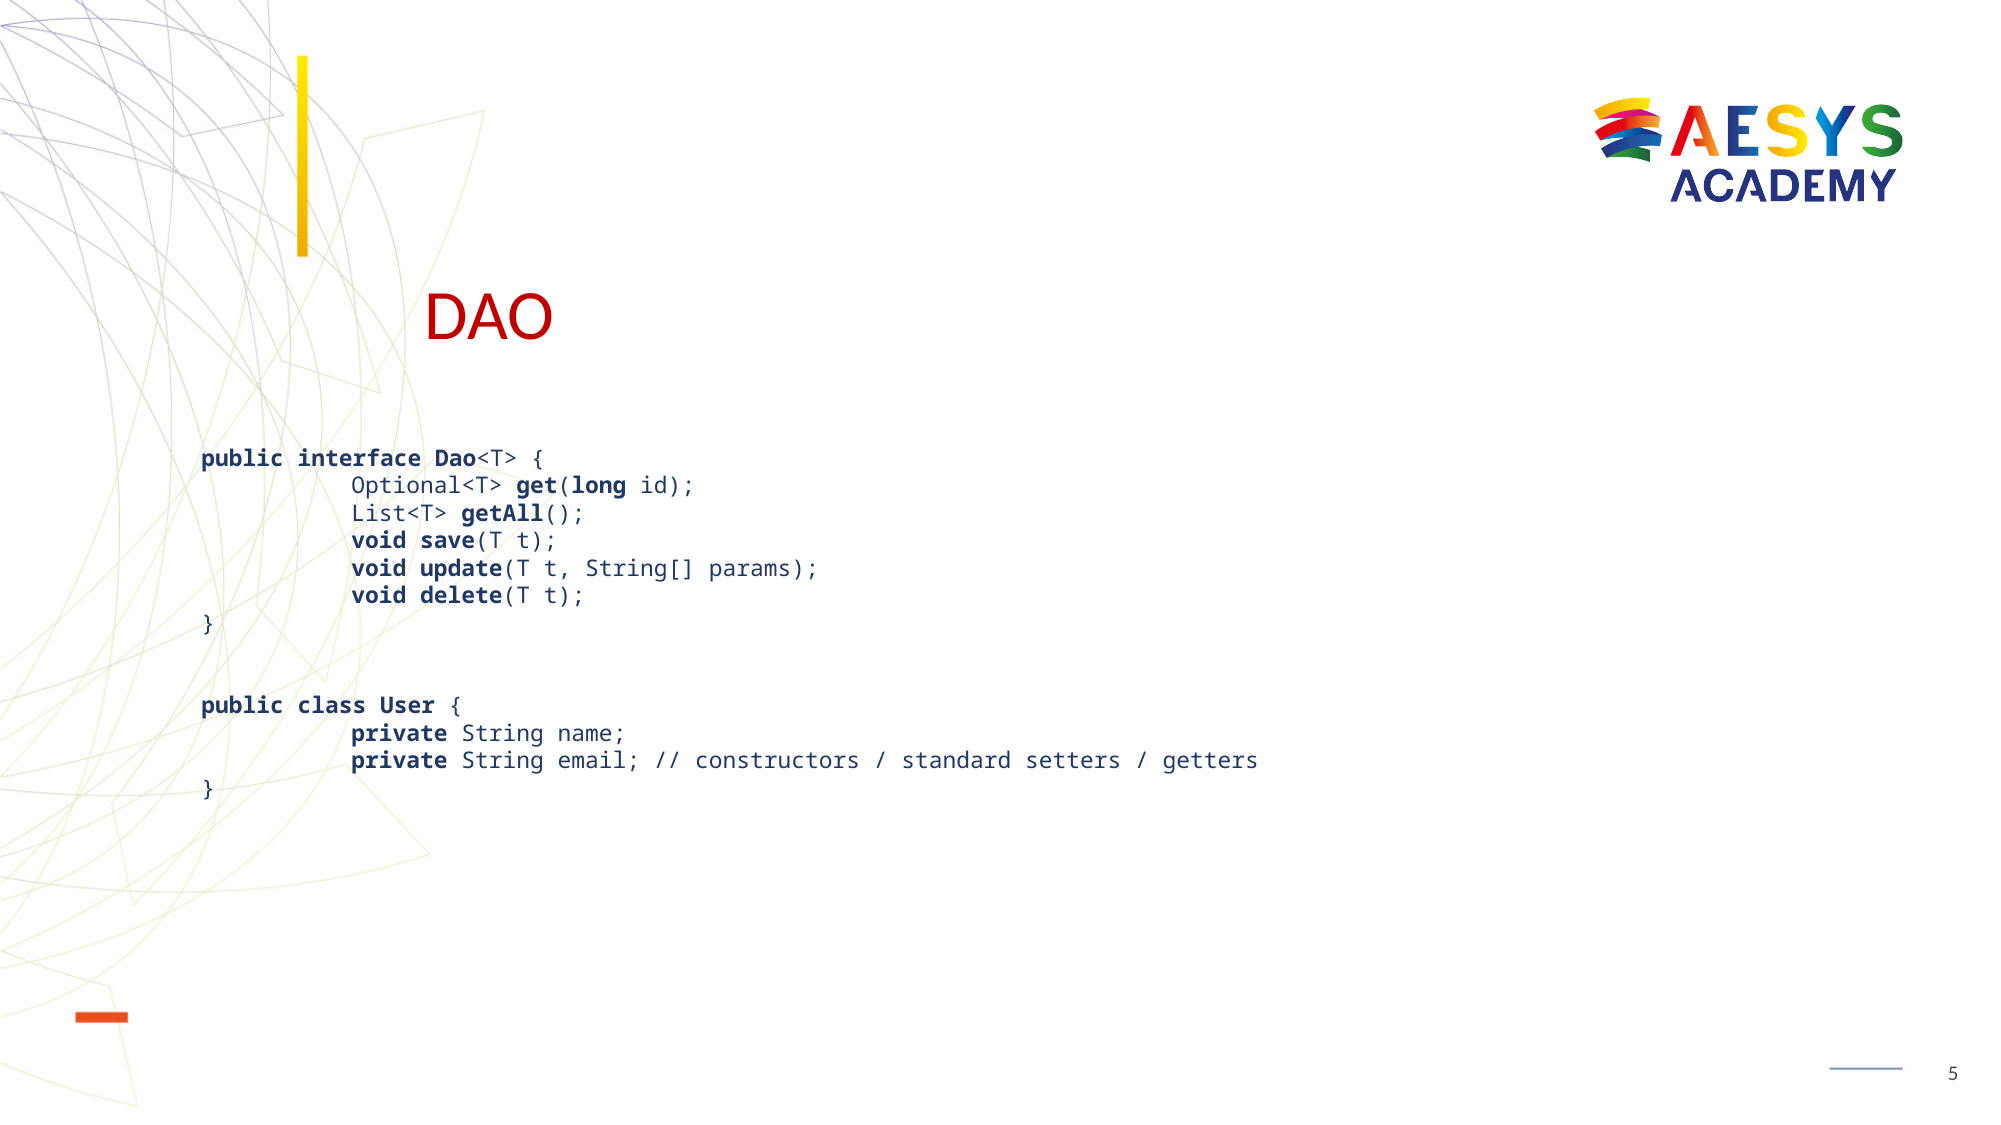

# DAO
public interface Dao<T> {
	Optional<T> get(long id);
	List<T> getAll();
	void save(T t);
	void update(T t, String[] params);
	void delete(T t);
}

public class User {
	private String name;
	private String email; // constructors / standard setters / getters
}
5